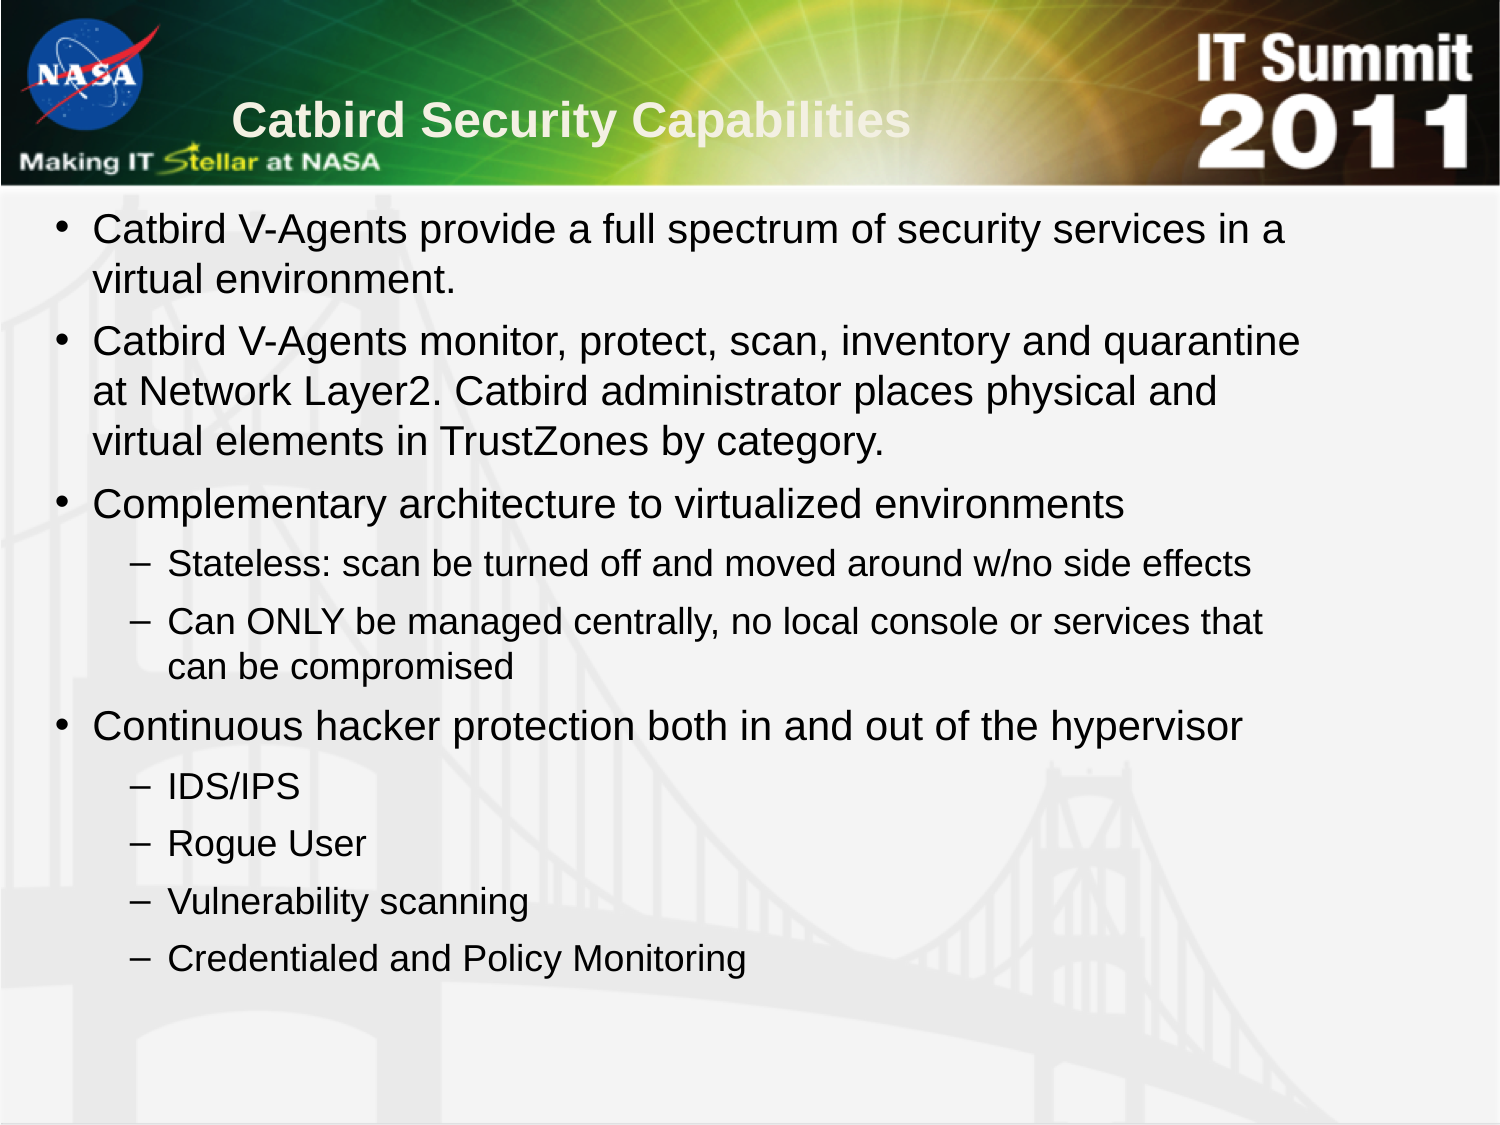

# Catbird Security Capabilities
Catbird V-Agents provide a full spectrum of security services in a virtual environment.
Catbird V-Agents monitor, protect, scan, inventory and quarantine at Network Layer2. Catbird administrator places physical and virtual elements in TrustZones by category.
Complementary architecture to virtualized environments
Stateless: scan be turned off and moved around w/no side effects
Can ONLY be managed centrally, no local console or services that can be compromised
Continuous hacker protection both in and out of the hypervisor
IDS/IPS
Rogue User
Vulnerability scanning
Credentialed and Policy Monitoring